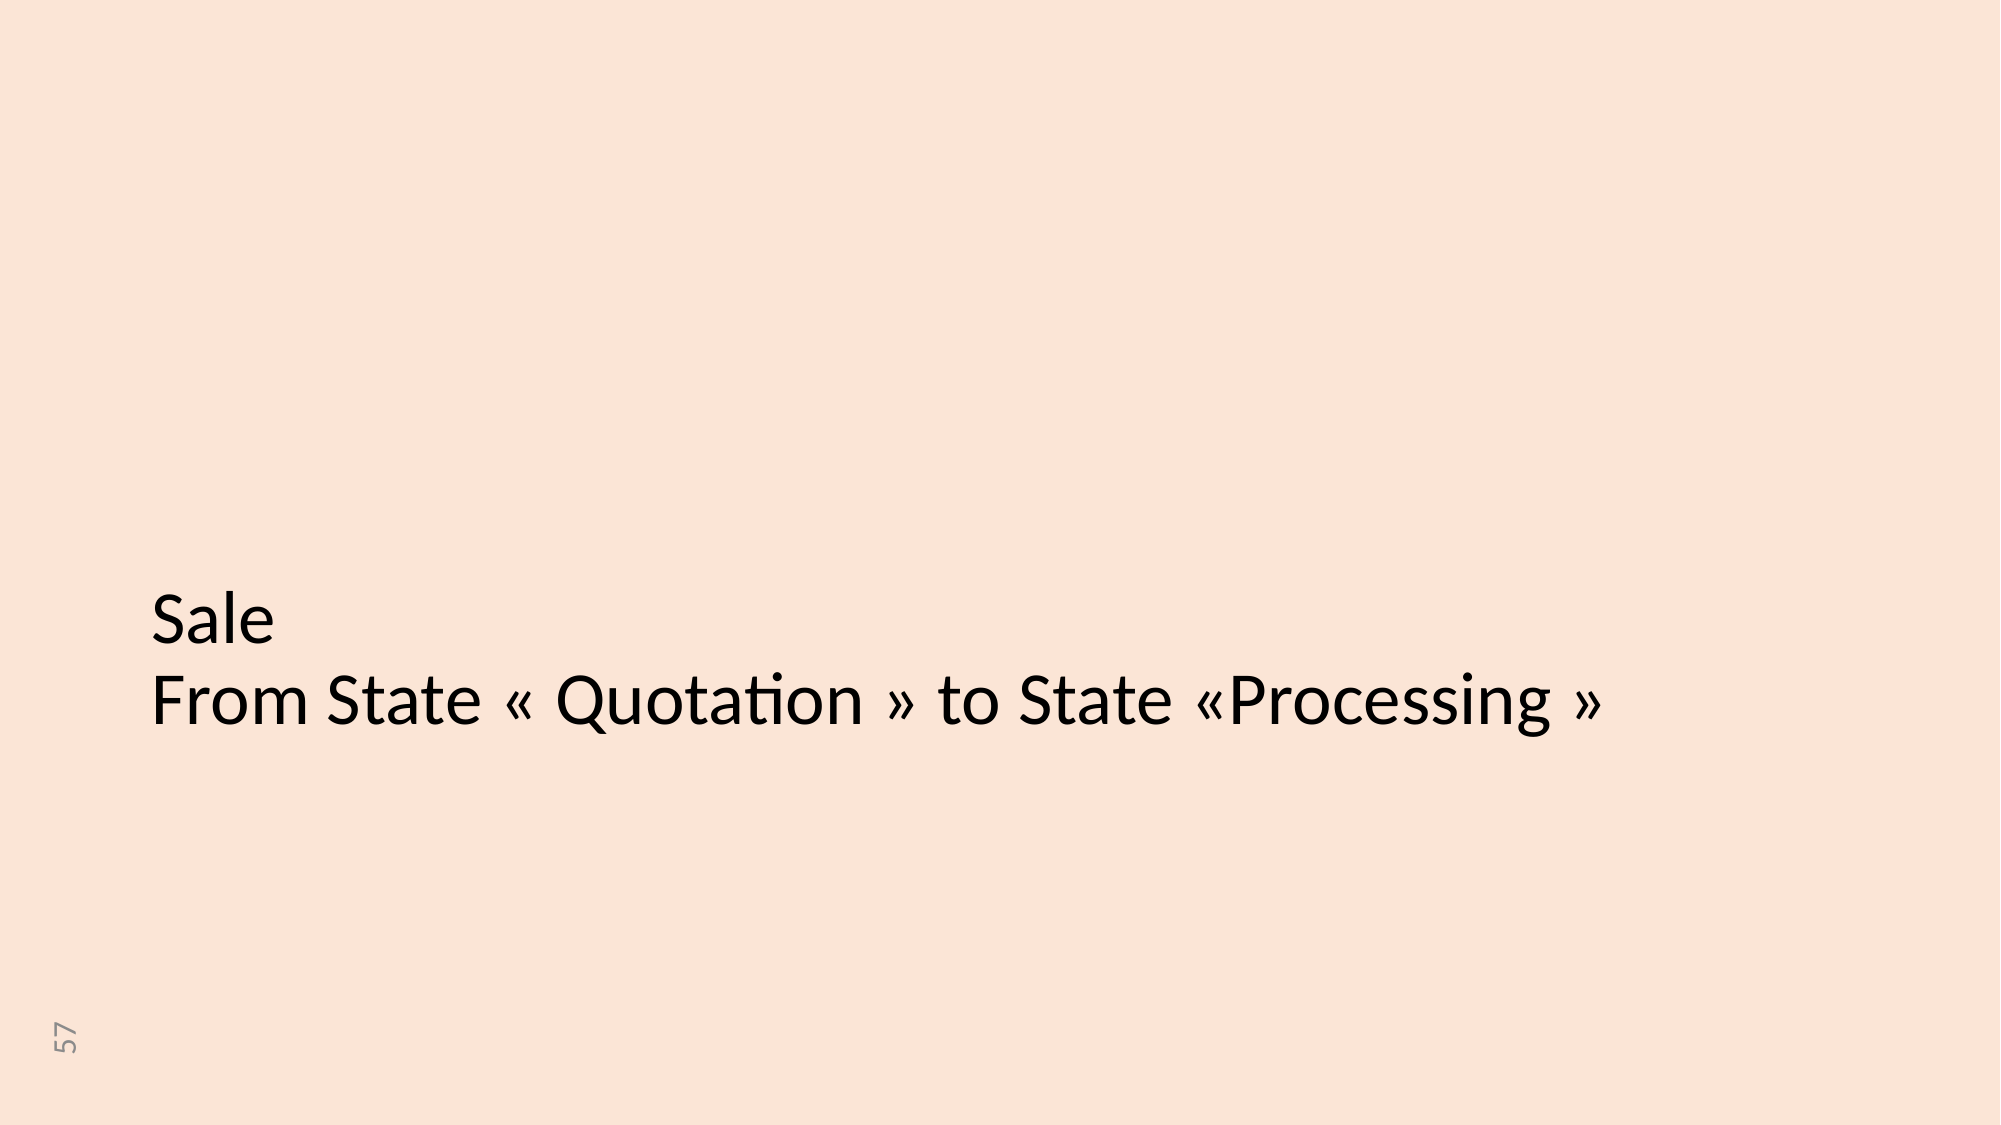

# Sale From State « Quotation » to State «Processing »

57